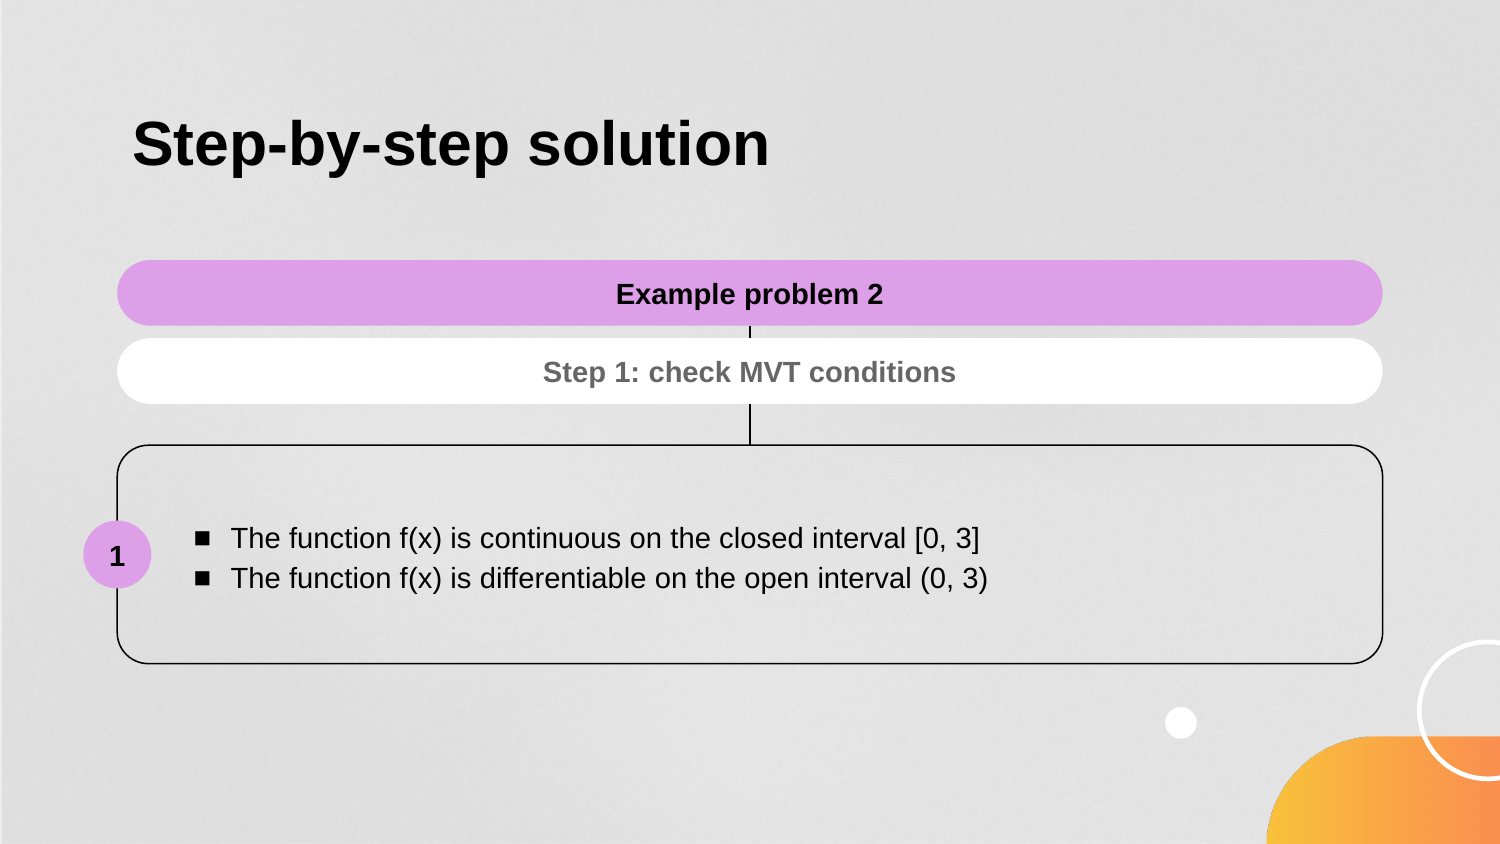

# Step-by-step solution
Example problem 2
Step 1: check MVT conditions
The function f(x) is continuous on the closed interval [0, 3]
The function f(x) is differentiable on the open interval (0, 3)

1